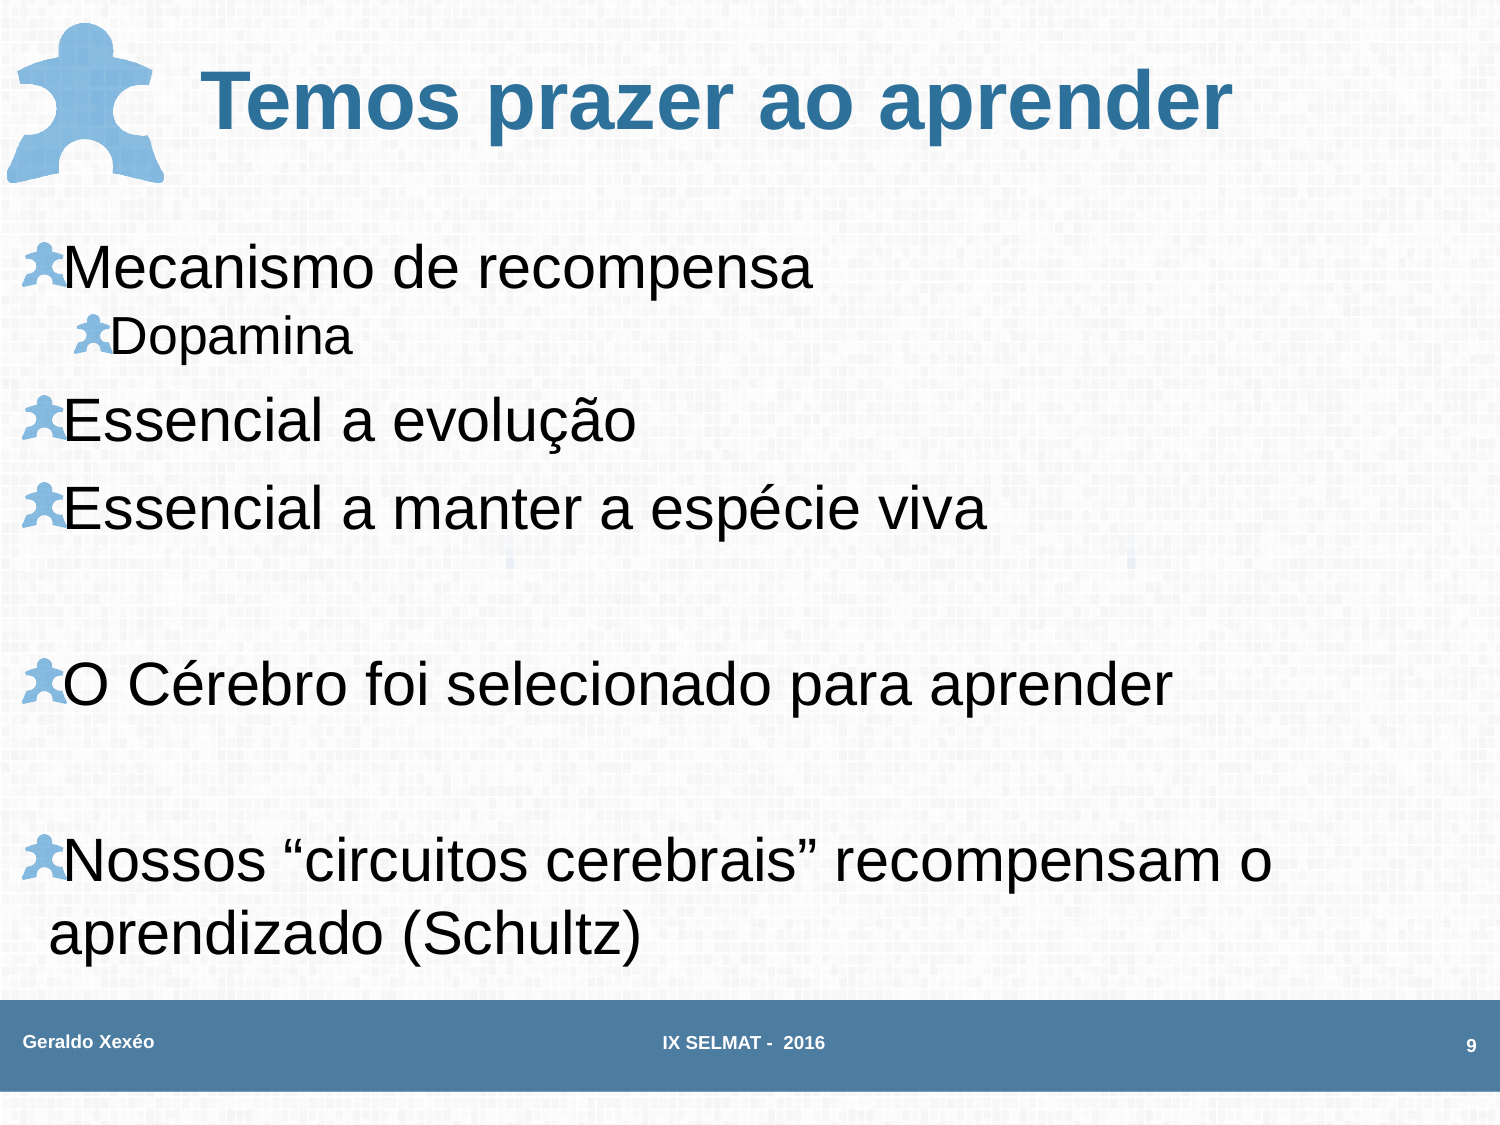

# Temos prazer ao aprender
Mecanismo de recompensa
Dopamina
Essencial a evolução
Essencial a manter a espécie viva

O Cérebro foi selecionado para aprender

Nossos “circuitos cerebrais” recompensam o aprendizado (Schultz)

Geraldo Xexéo
IX SELMAT -  2016
9